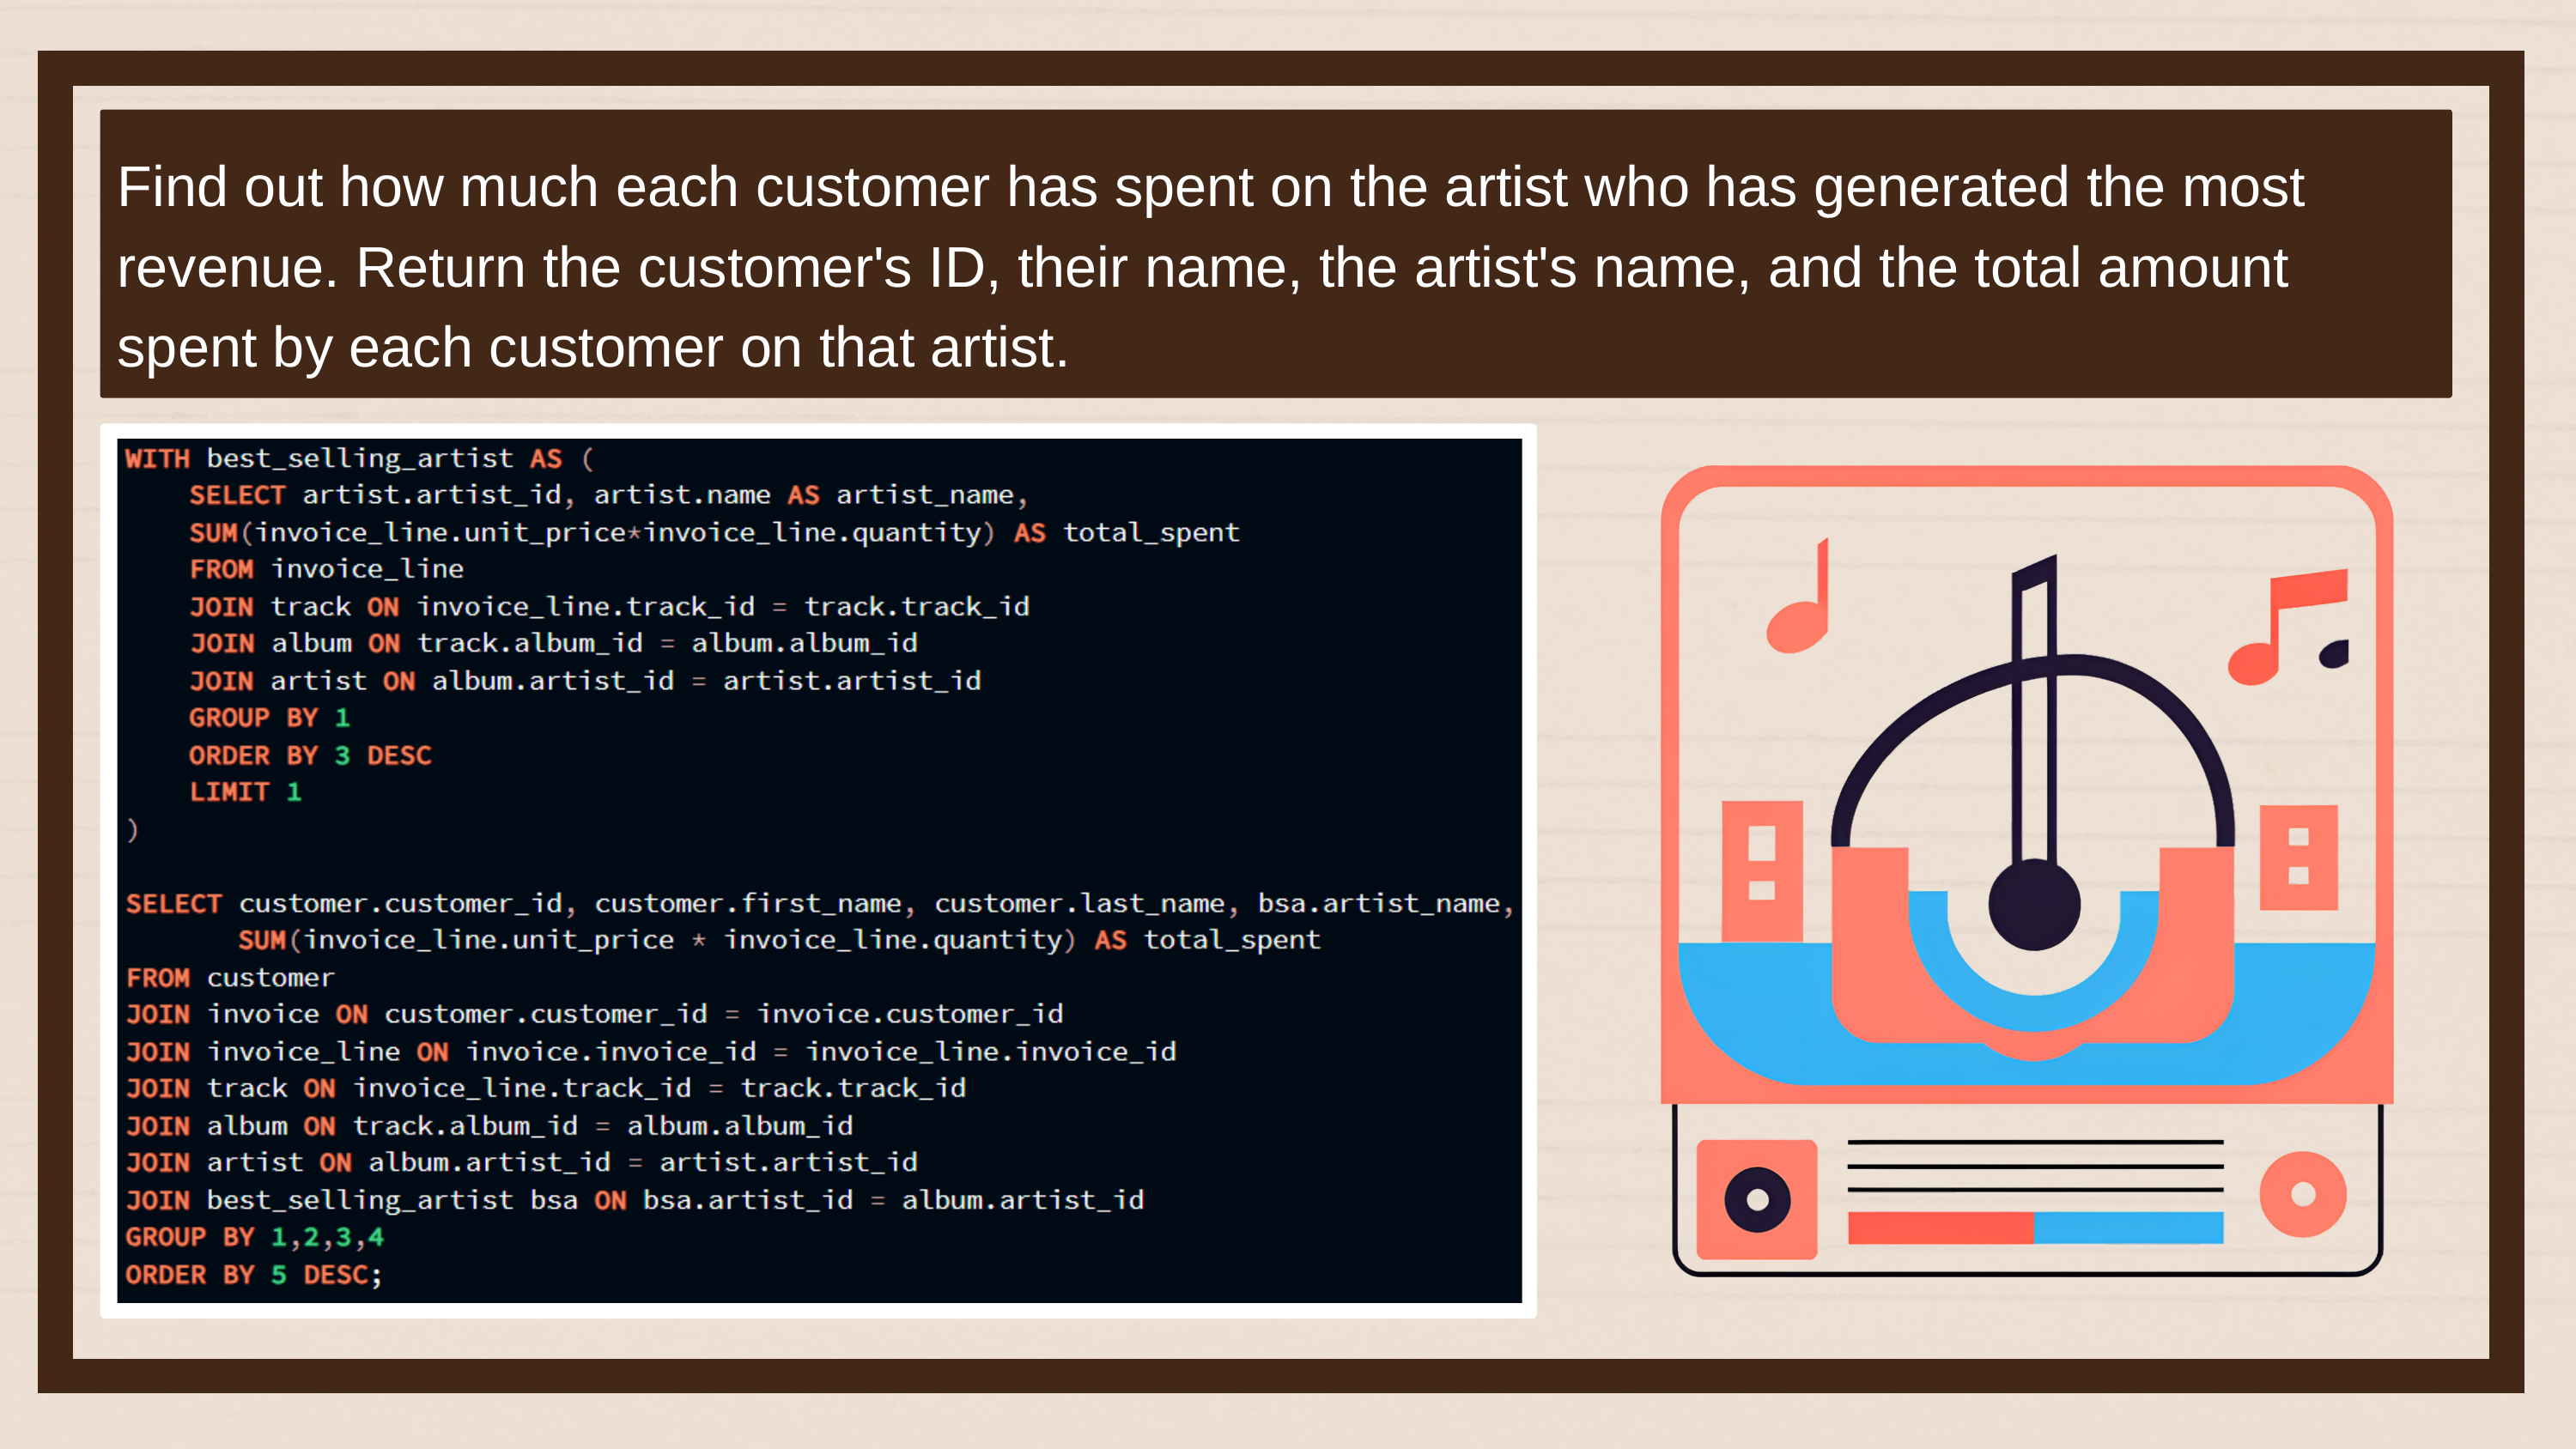

Find out how much each customer has spent on the artist who has generated the most revenue. Return the customer's ID, their name, the artist's name, and the total amount spent by each customer on that artist.